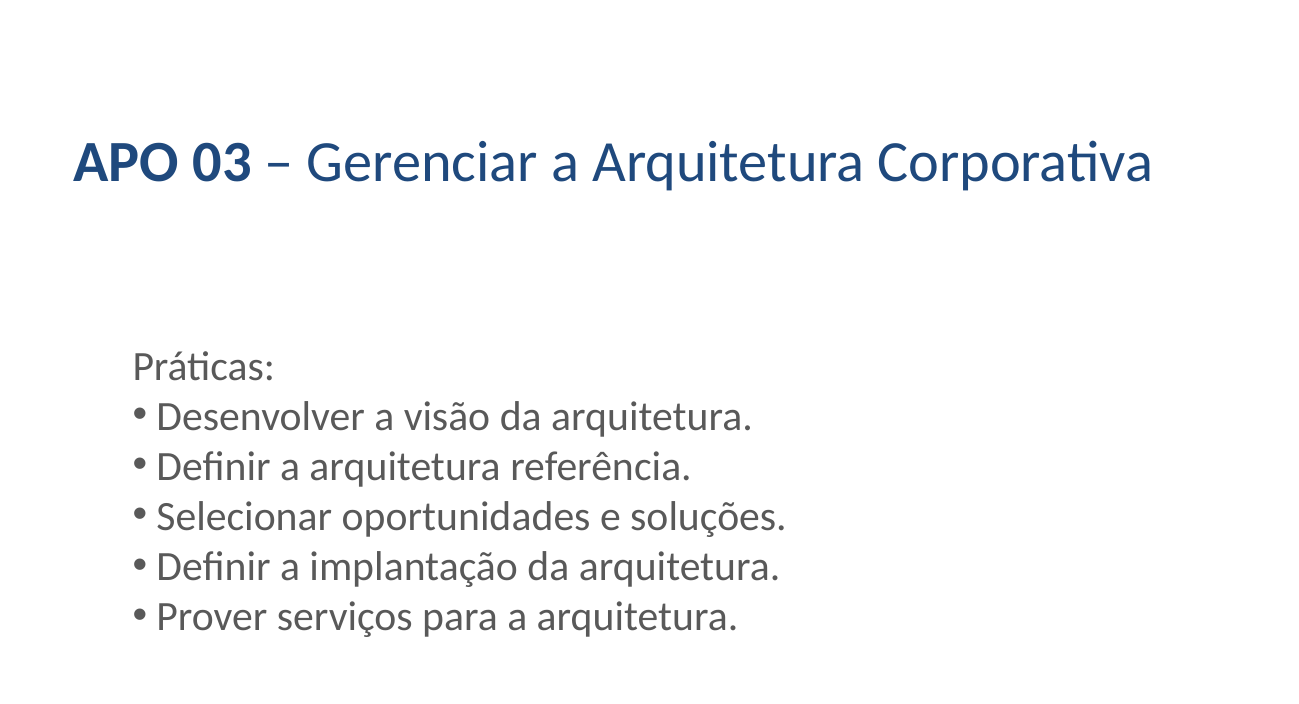

APO 03 – Gerenciar a Arquitetura Corporativa

Práticas:
 Desenvolver a visão da arquitetura.
 Definir a arquitetura referência.
 Selecionar oportunidades e soluções.
 Definir a implantação da arquitetura.
 Prover serviços para a arquitetura.